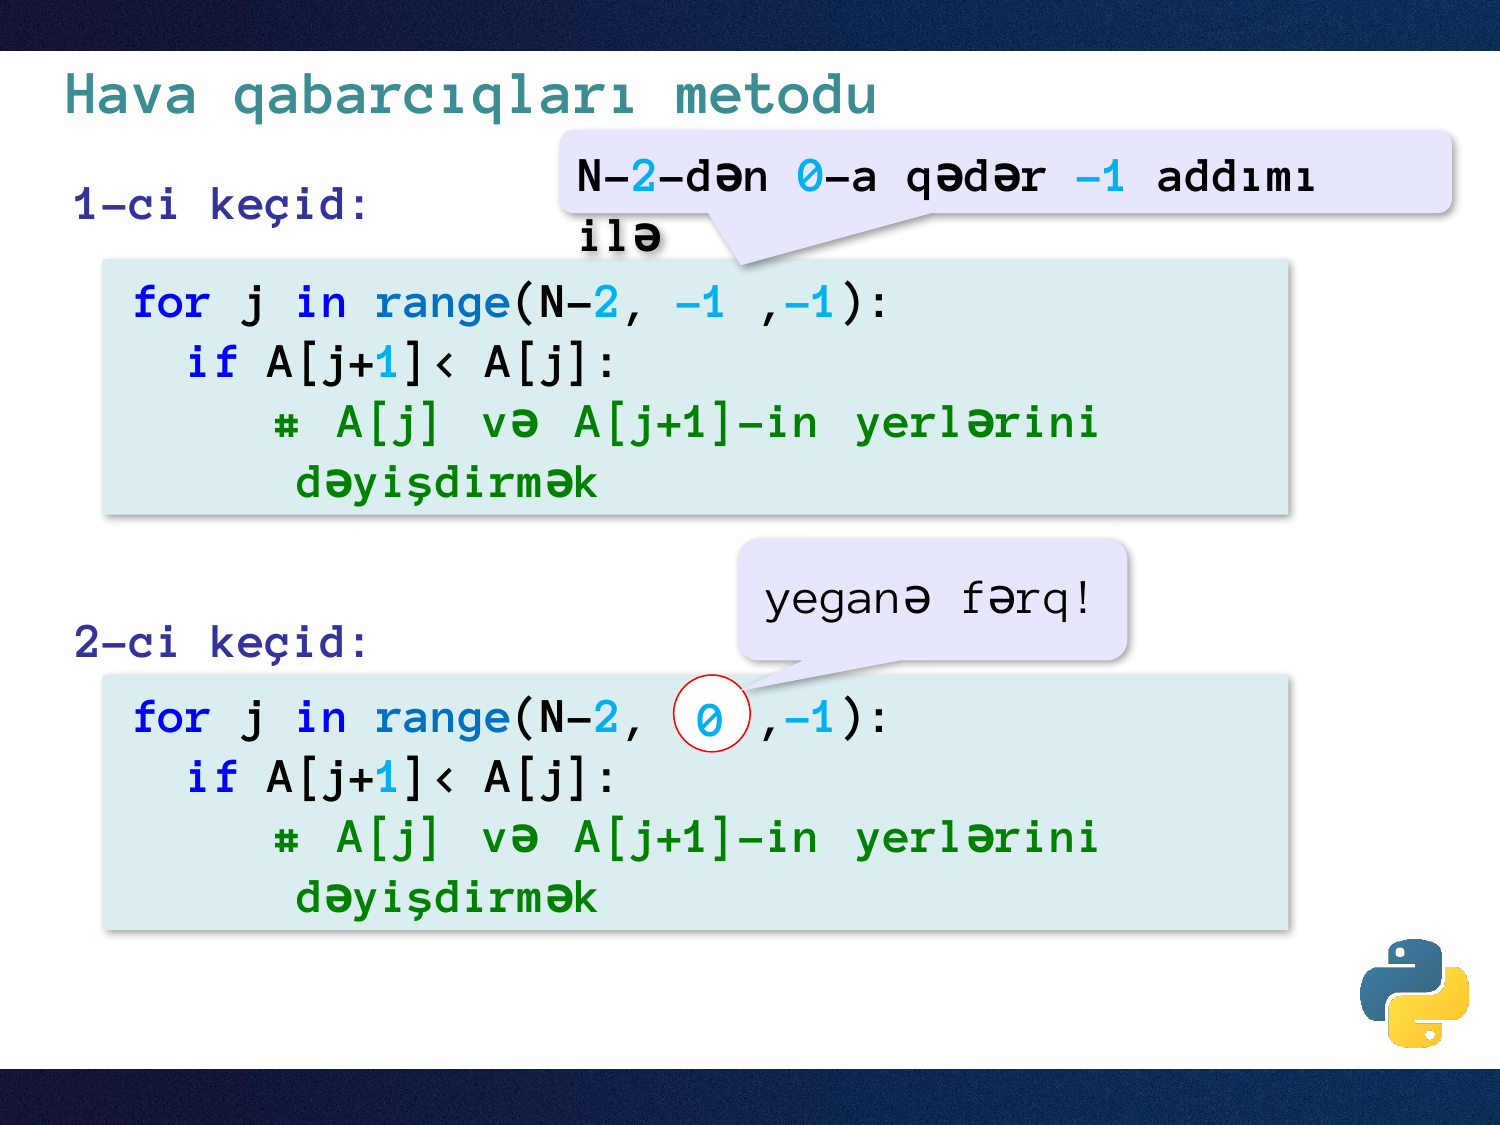

# Hava qabarcıqları metodu
N-2–dən 0-a qədər -1 addımı ilə
1-ci keçid:
for j in range(N-2, -1 ,-1):
  if A[j+1]< A[j]:
    # A[j] və A[j+1]-in yerlərini 		dəyişdirmək
yeganə fərq!
2-ci keçid:
for j in range(N-2,  0 ,-1):
  if A[j+1]< A[j]:
    # A[j] və A[j+1]-in yerlərini 		dəyişdirmək
0